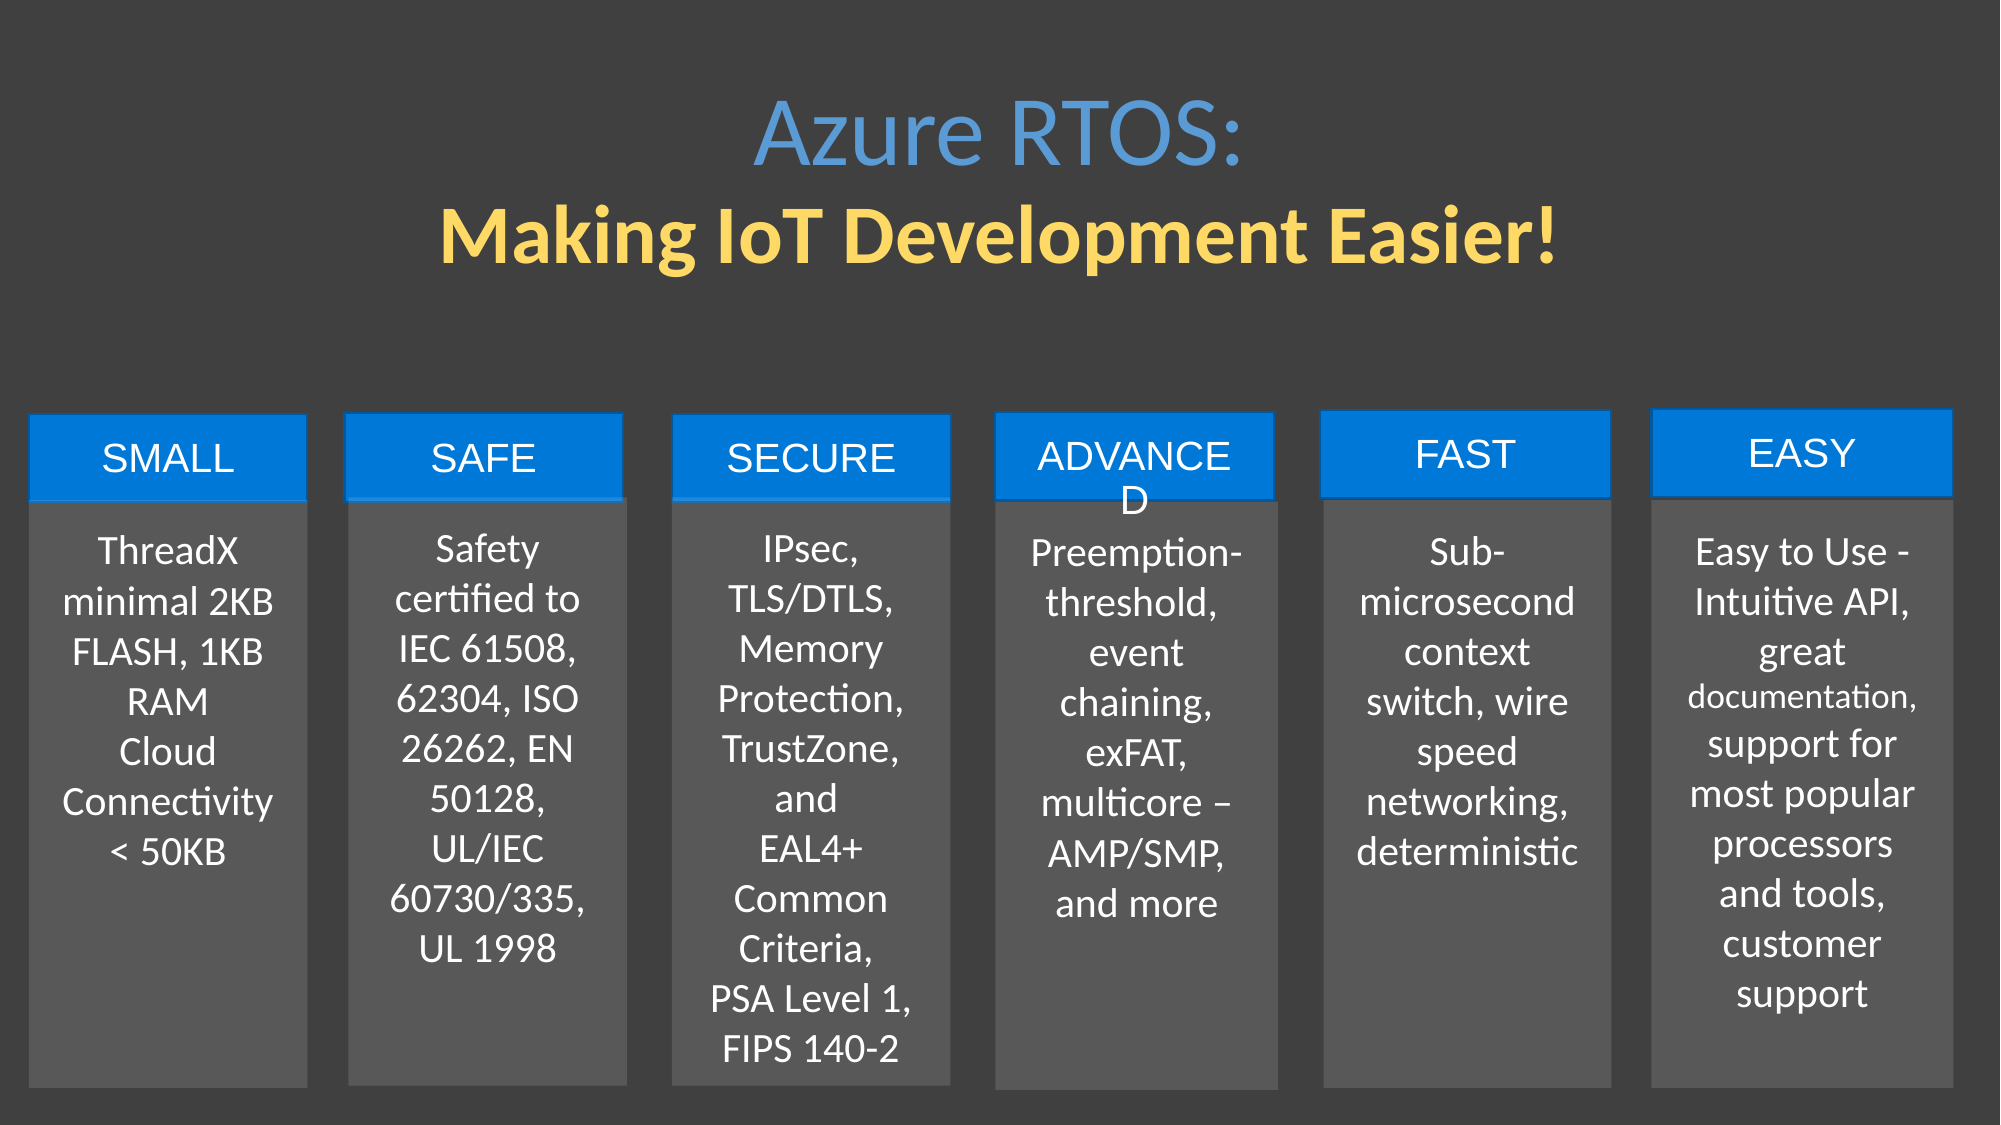

Azure RTOS:
Making IoT Development Easier!
EASY
FAST
ADVANCED
SAFE
SMALL
SECURE
IPsec, TLS/DTLS, Memory Protection, TrustZone, and
EAL4+ Common Criteria,
PSA Level 1, FIPS 140-2
Safety certified to IEC 61508, 62304, ISO 26262, EN 50128, UL/IEC 60730/335, UL 1998
ThreadX minimal 2KB FLASH, 1KB RAM
Cloud Connectivity < 50KB
Sub-microsecond context switch, wire speed networking, deterministic
Easy to Use - Intuitive API, great documentation, support for most popular processors and tools, customer support
Preemption-threshold,
event chaining, exFAT, multicore – AMP/SMP, and more